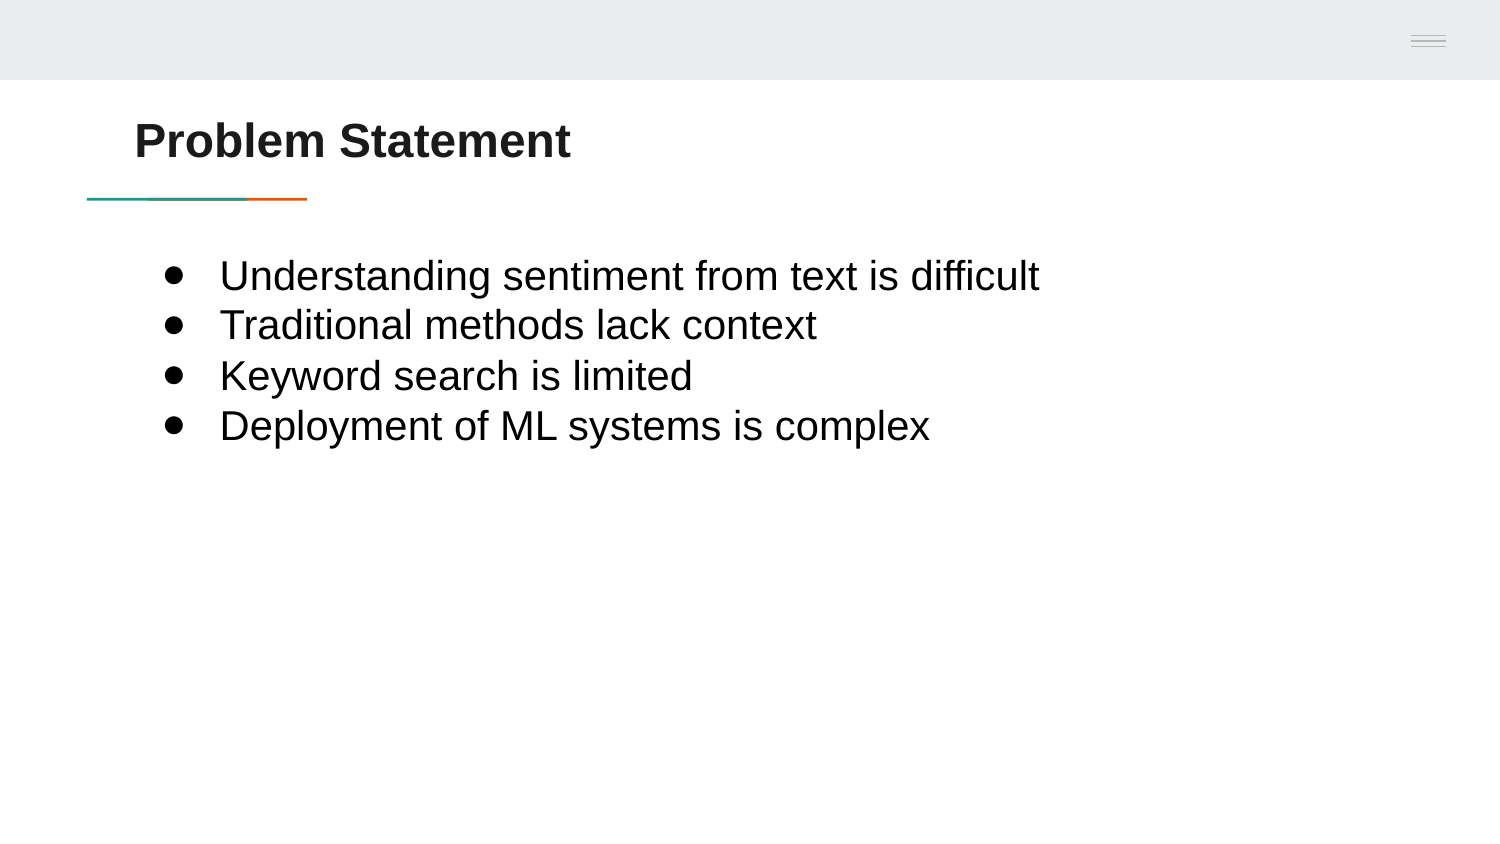

# Problem Statement
Understanding sentiment from text is difficult
Traditional methods lack context
Keyword search is limited
Deployment of ML systems is complex